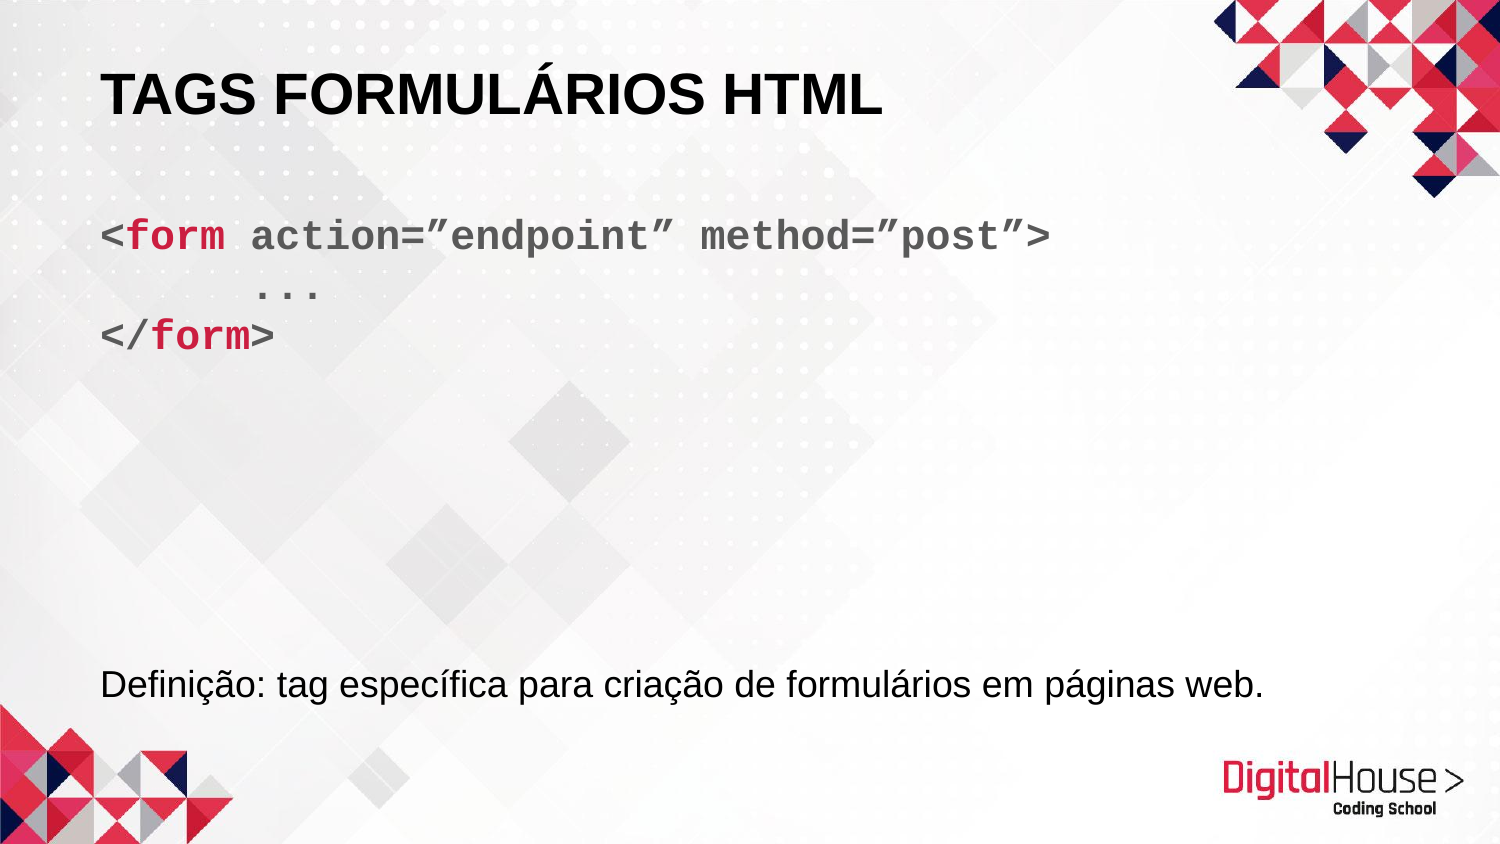

# TAGS FORMULÁRIOS HTML
<form action=”endpoint” method=”post”>
	...
</form>

Definição: tag específica para criação de formulários em páginas web.